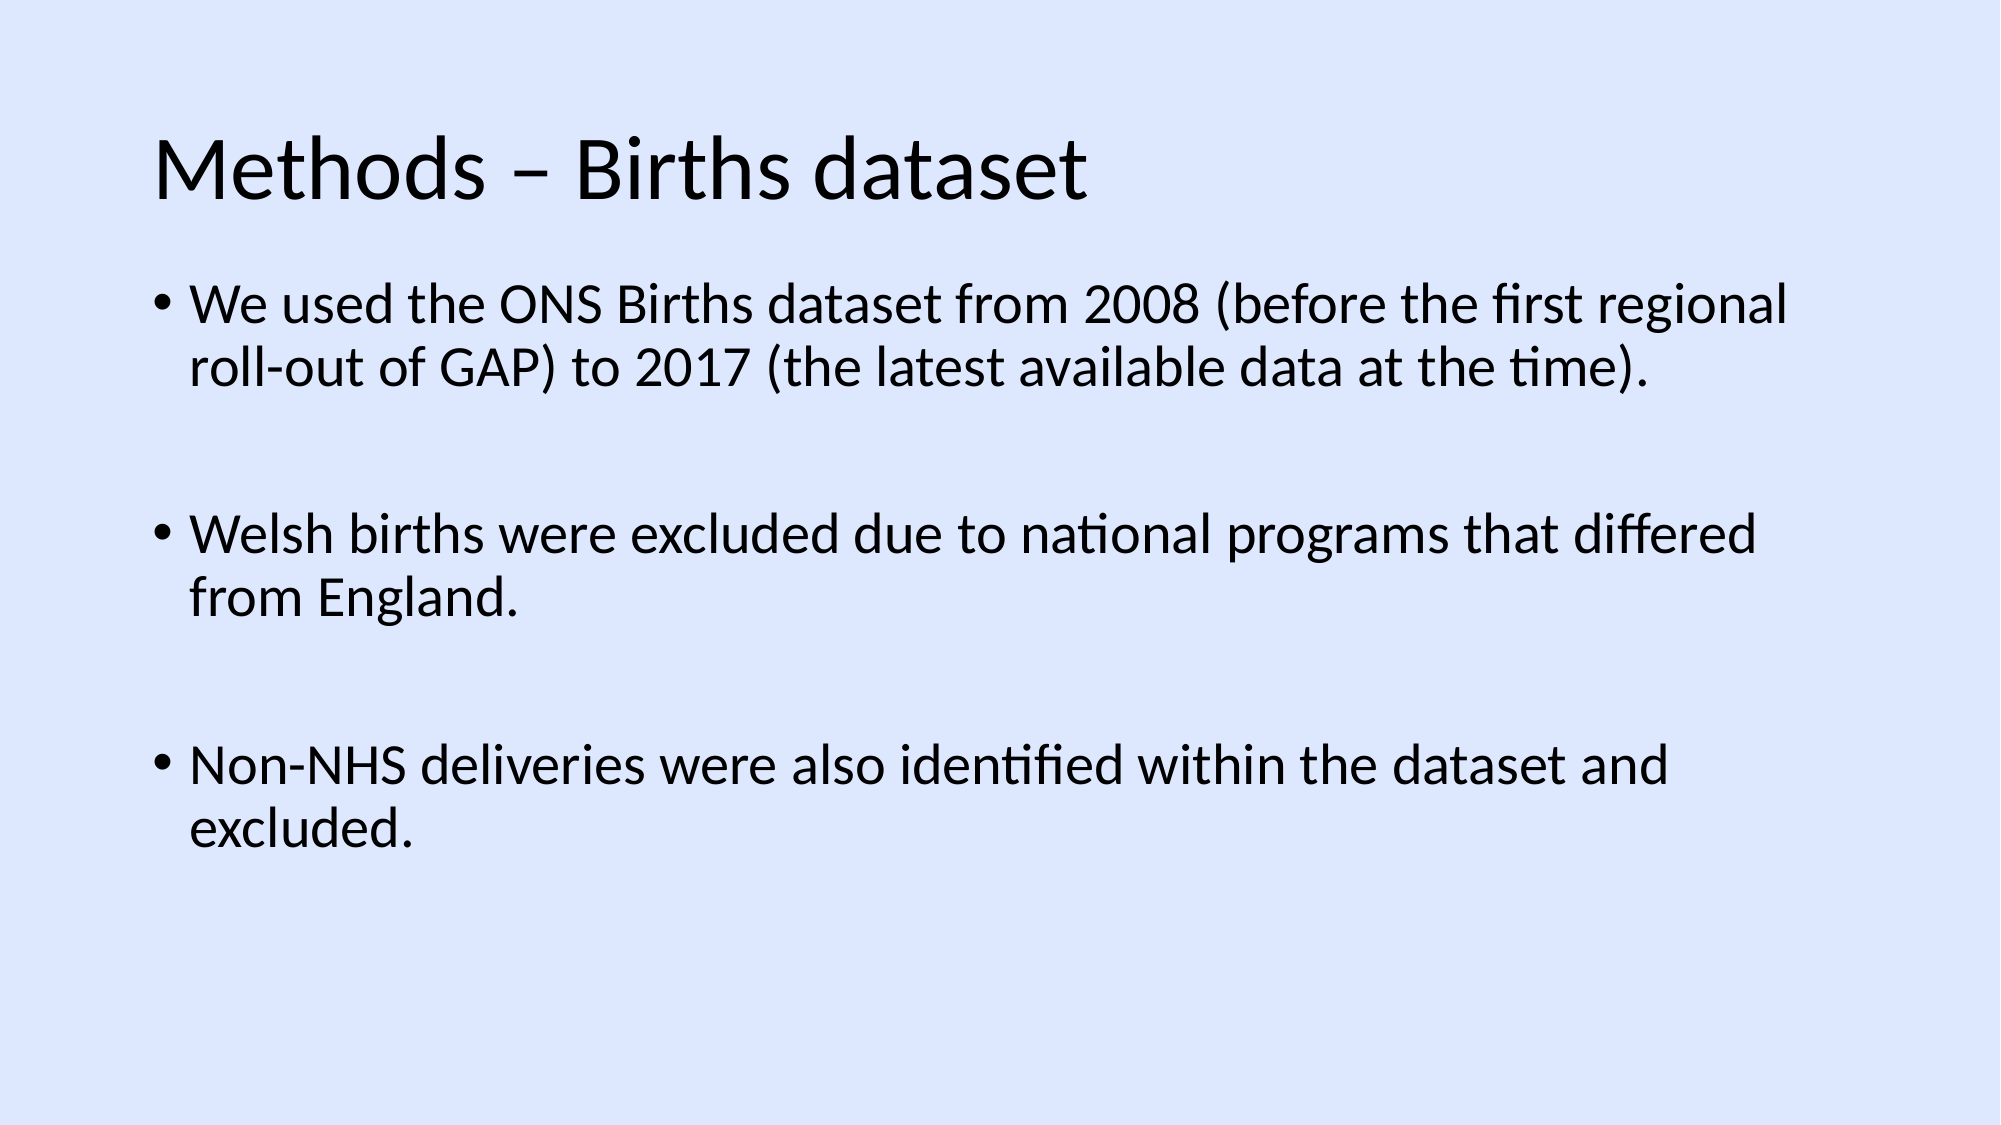

Methods – Births dataset
We used the ONS Births dataset from 2008 (before the first regional roll-out of GAP) to 2017 (the latest available data at the time).

Welsh births were excluded due to national programs that differed from England.

Non-NHS deliveries were also identified within the dataset and excluded.